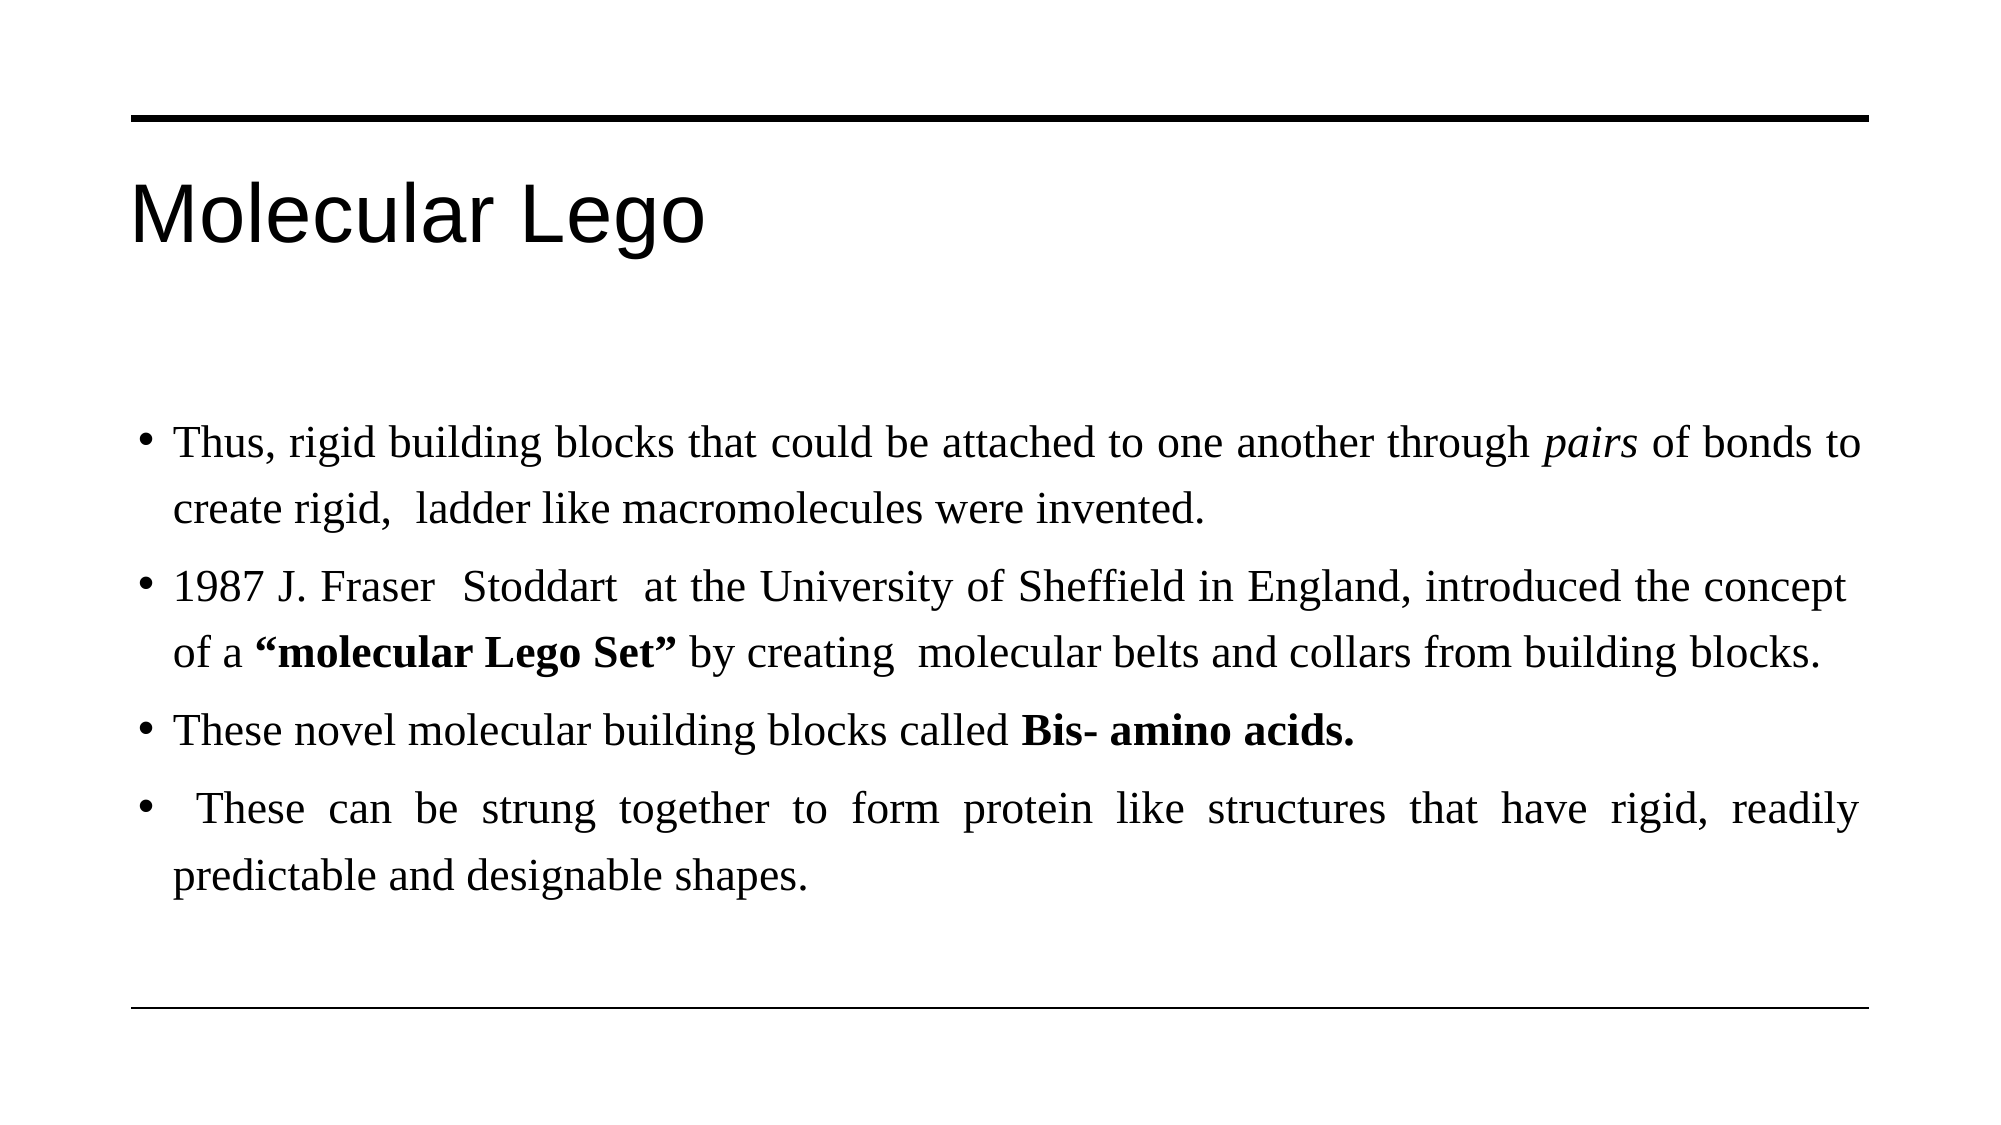

# Molecular Lego

Thus, rigid building blocks that could be attached to one another through pairs of bonds to create rigid,  ladder like macromolecules were invented.
1987 J. Fraser  Stoddart  at the University of Sheffield in England, introduced the concept  of a “molecular Lego Set” by creating  molecular belts and collars from building blocks.
These novel molecular building blocks called Bis- amino acids.
 These can be strung together to form protein like structures that have rigid, readily predictable and designable shapes.